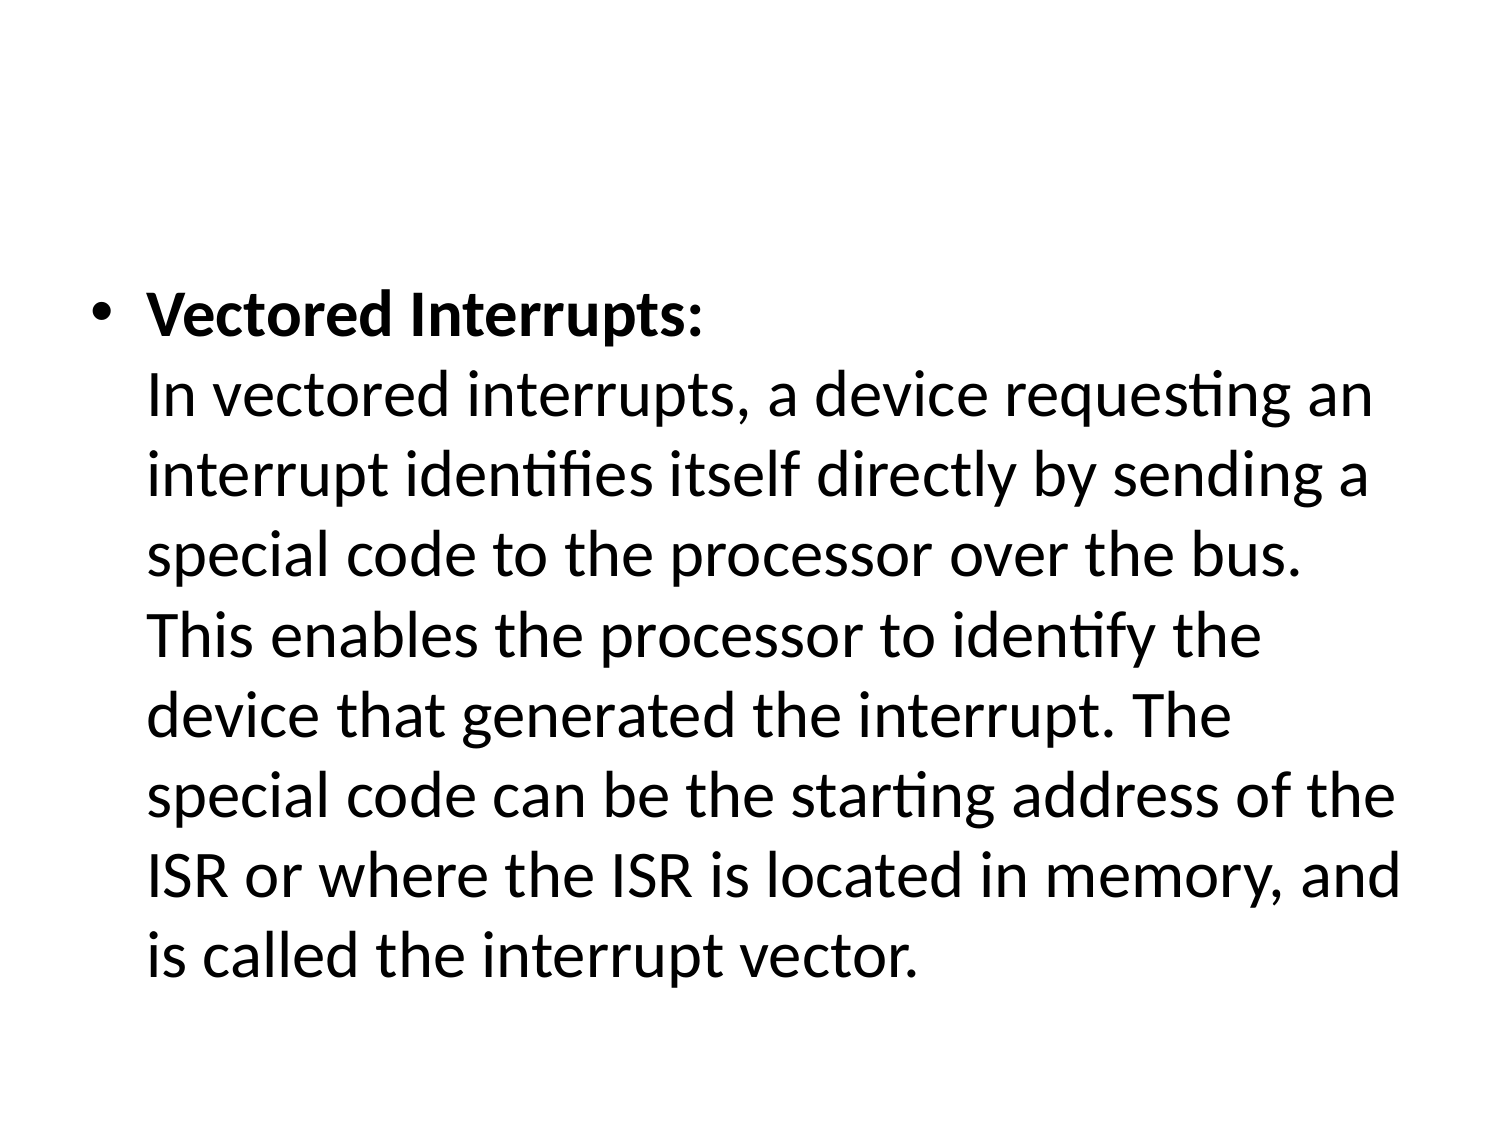

#
Vectored Interrupts:
In vectored interrupts, a device requesting an interrupt identifies itself directly by sending a special code to the processor over the bus. This enables the processor to identify the device that generated the interrupt. The special code can be the starting address of the ISR or where the ISR is located in memory, and is called the interrupt vector.